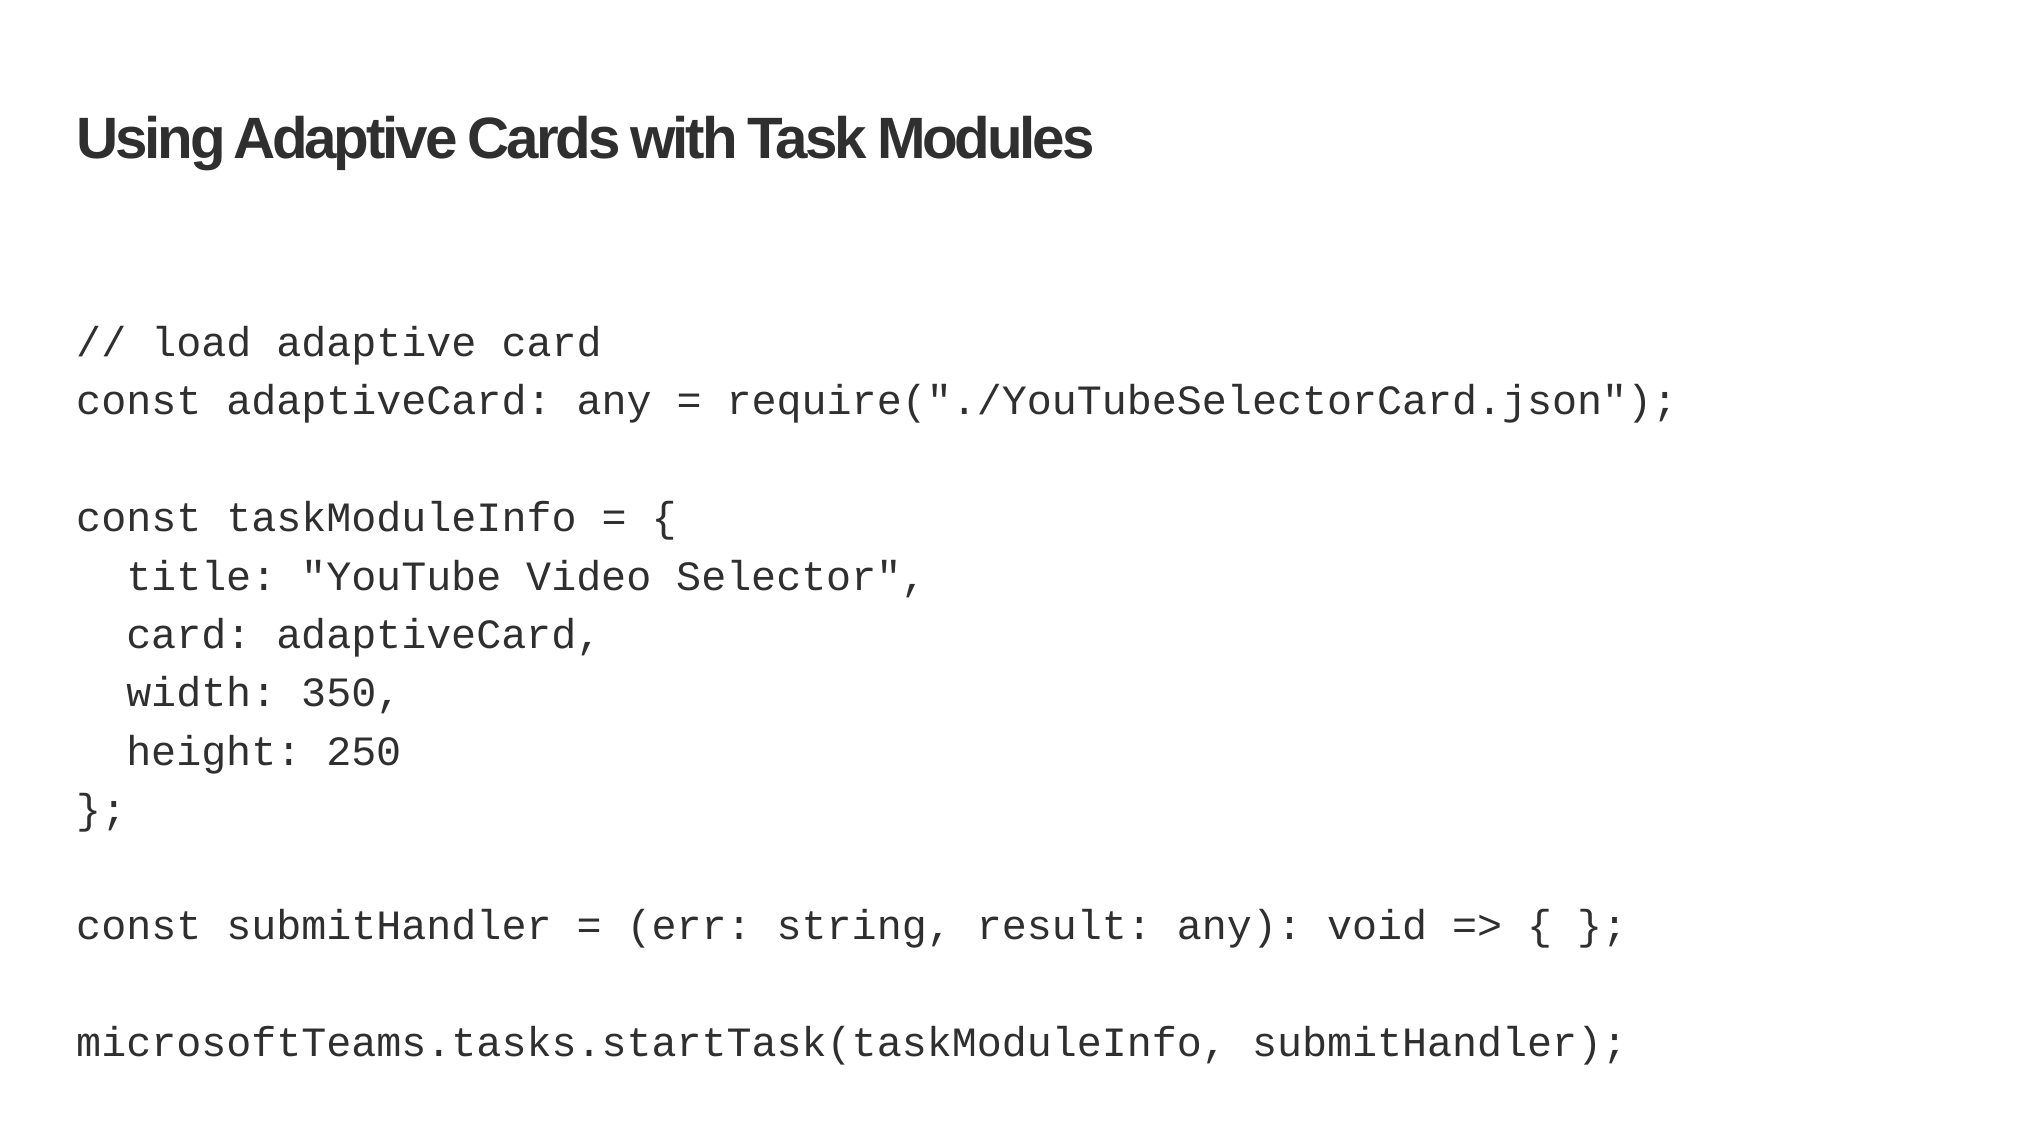

# Using Adaptive Cards with Task Modules
// load adaptive card
const adaptiveCard: any = require("./YouTubeSelectorCard.json");

const taskModuleInfo = {
  title: "YouTube Video Selector",
  card: adaptiveCard,
  width: 350,
  height: 250
};

const submitHandler = (err: string, result: any): void => { };

microsoftTeams.tasks.startTask(taskModuleInfo, submitHandler);